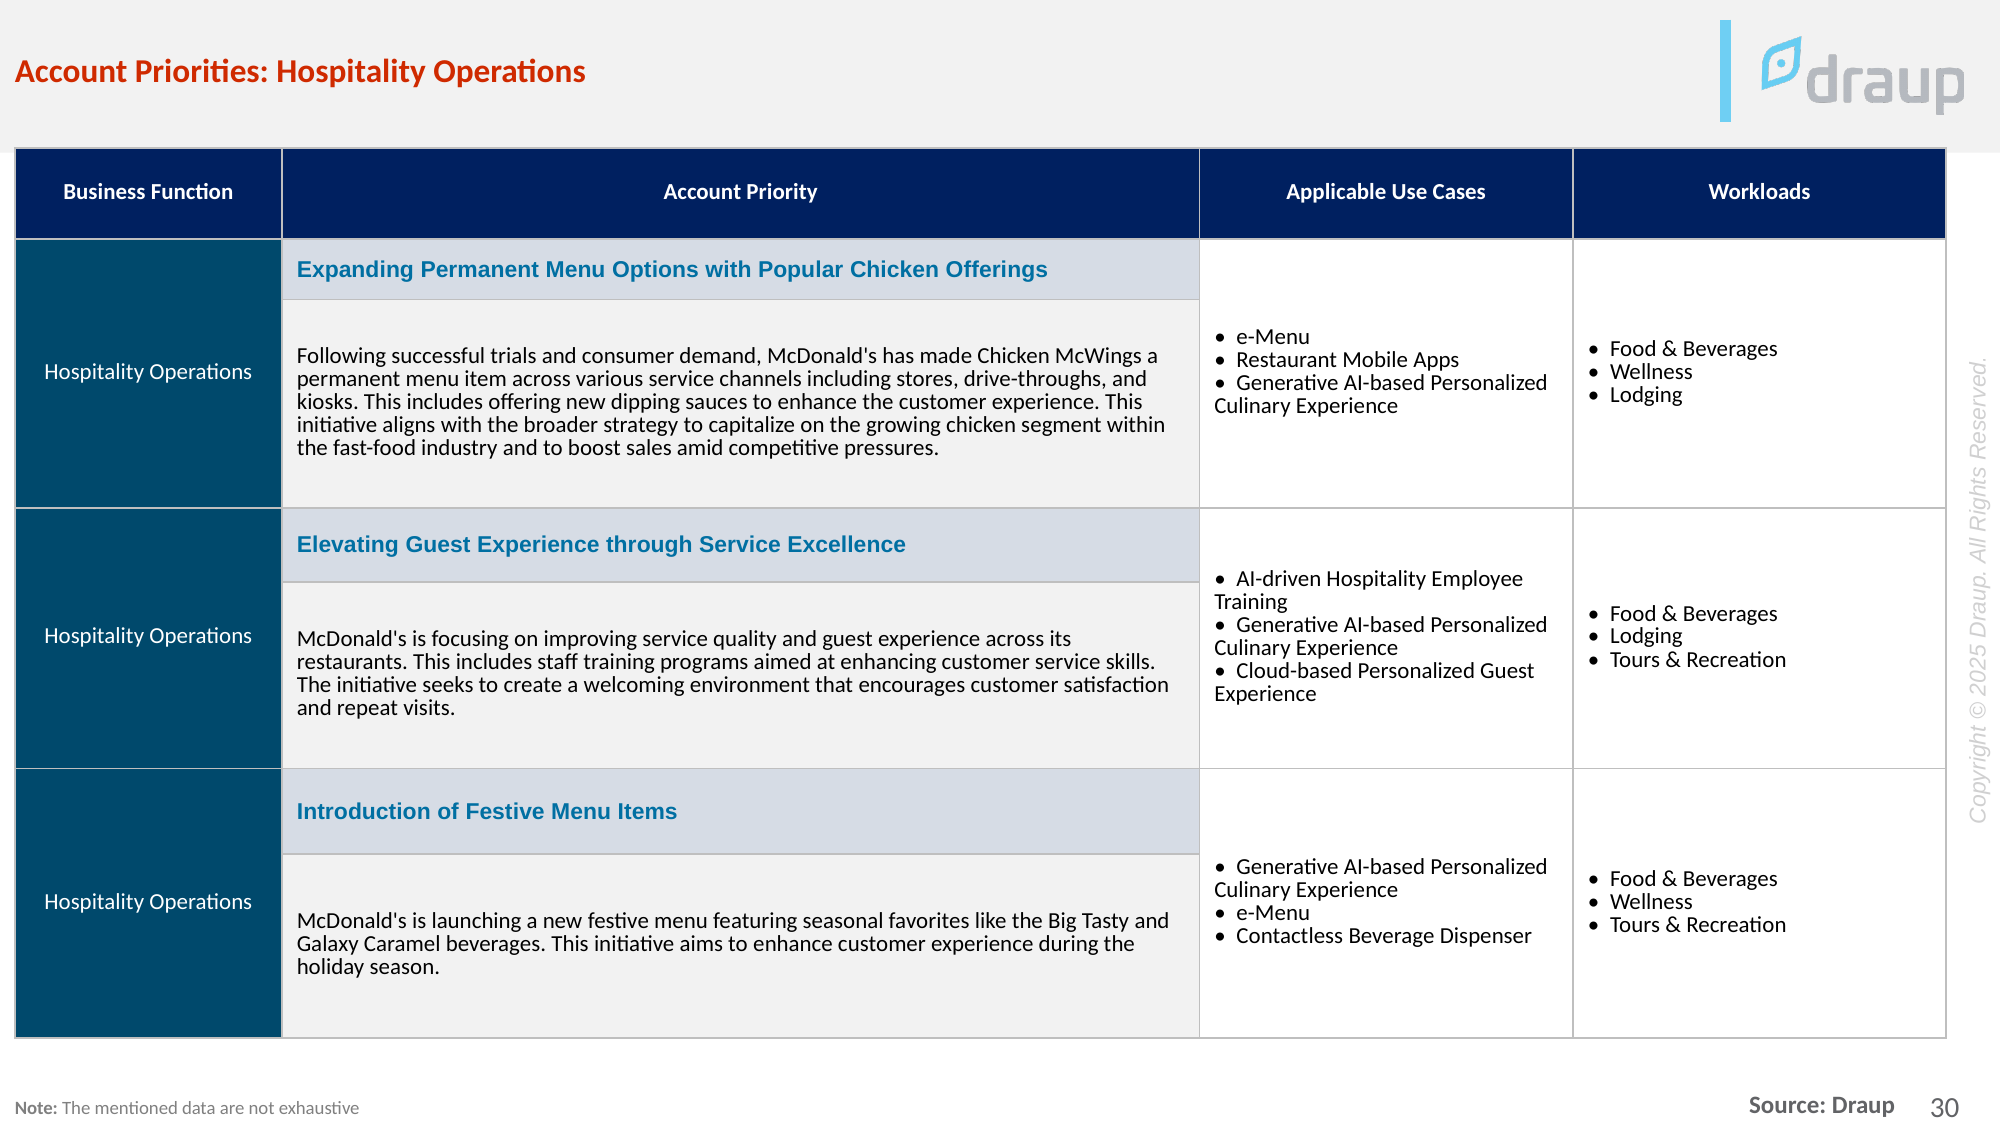

Account Priorities: Hospitality Operations
| Business Function | Account Priority | Applicable Use Cases | Workloads |
| --- | --- | --- | --- |
| Hospitality Operations | Expanding Permanent Menu Options with Popular Chicken Offerings | • e-Menu • Restaurant Mobile Apps • Generative AI-based Personalized Culinary Experience | • Food & Beverages • Wellness • Lodging |
|  | Following successful trials and consumer demand, McDonald's has made Chicken McWings a permanent menu item across various service channels including stores, drive-throughs, and kiosks. This includes offering new dipping sauces to enhance the customer experience. This initiative aligns with the broader strategy to capitalize on the growing chicken segment within the fast-food industry and to boost sales amid competitive pressures. |  |  |
| Hospitality Operations | Elevating Guest Experience through Service Excellence | • AI-driven Hospitality Employee Training • Generative AI-based Personalized Culinary Experience • Cloud-based Personalized Guest Experience | • Food & Beverages • Lodging • Tours & Recreation |
|  | McDonald's is focusing on improving service quality and guest experience across its restaurants. This includes staff training programs aimed at enhancing customer service skills. The initiative seeks to create a welcoming environment that encourages customer satisfaction and repeat visits. |  |  |
| Hospitality Operations | Introduction of Festive Menu Items | • Generative AI-based Personalized Culinary Experience • e-Menu • Contactless Beverage Dispenser | • Food & Beverages • Wellness • Tours & Recreation |
|  | McDonald's is launching a new festive menu featuring seasonal favorites like the Big Tasty and Galaxy Caramel beverages. This initiative aims to enhance customer experience during the holiday season. |  |  |
Note: The mentioned data are not exhaustive